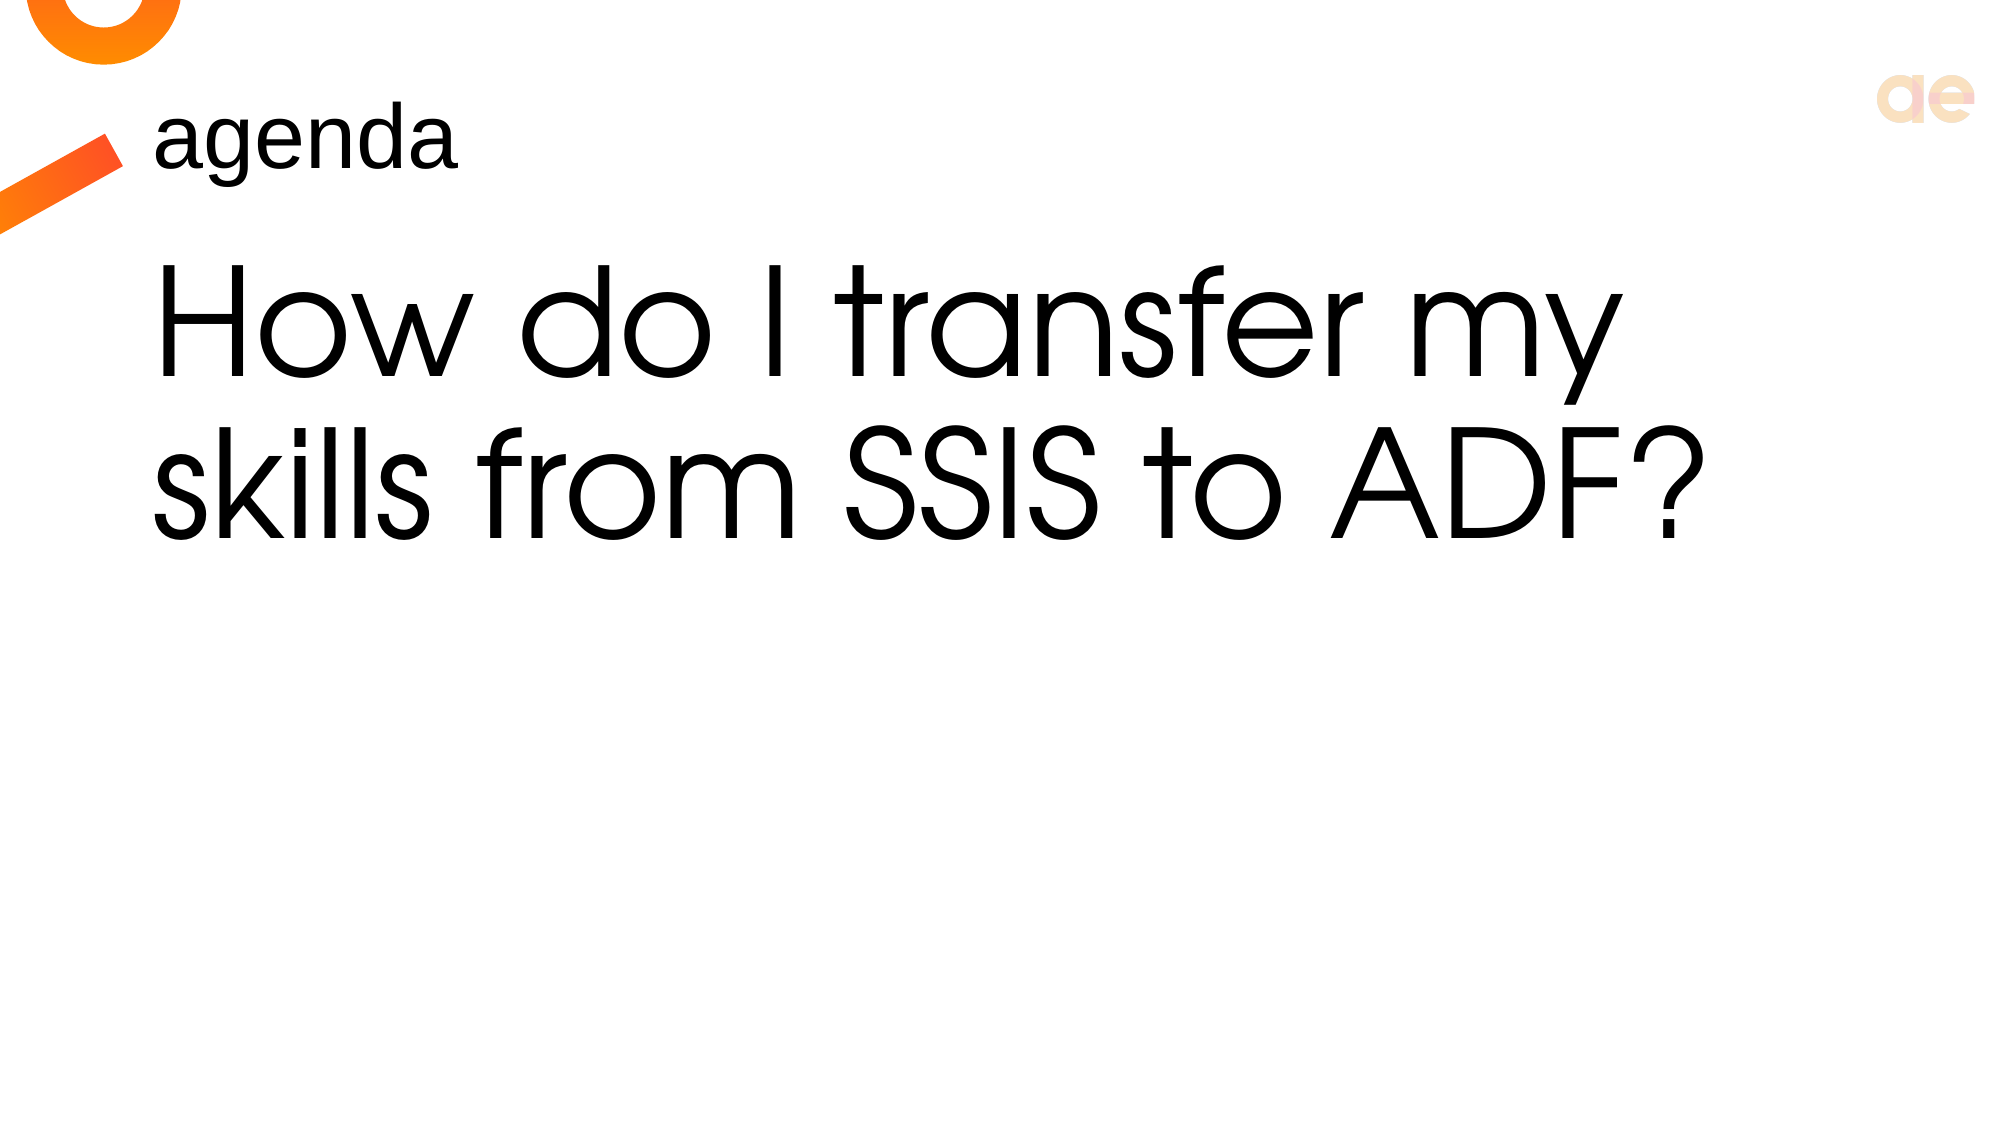

# agenda
How do I transfer my skills from SSIS to ADF?